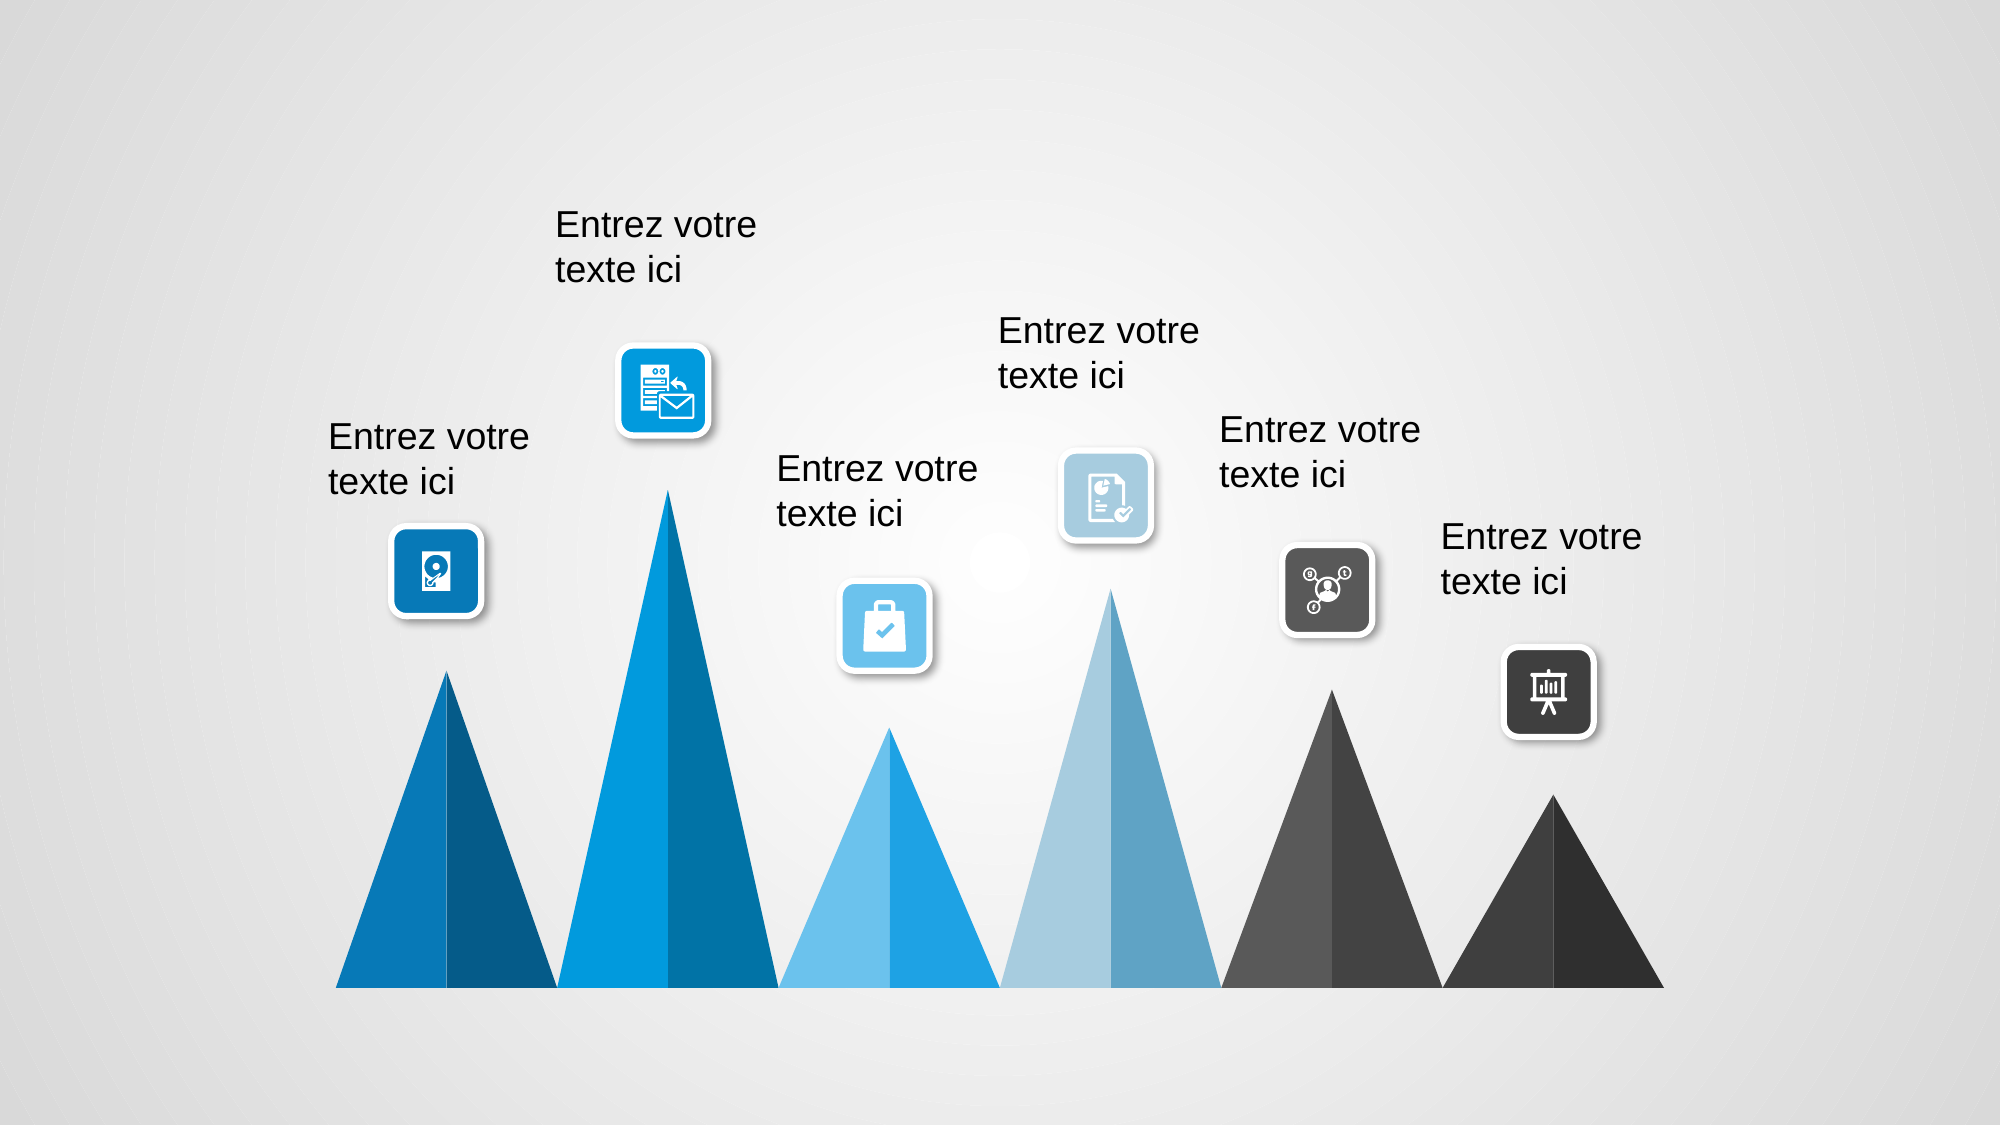

Entrez votre texte ici
Entrez votre texte ici

Entrez votre texte ici
Entrez votre texte ici
Entrez votre texte ici

Entrez votre texte ici